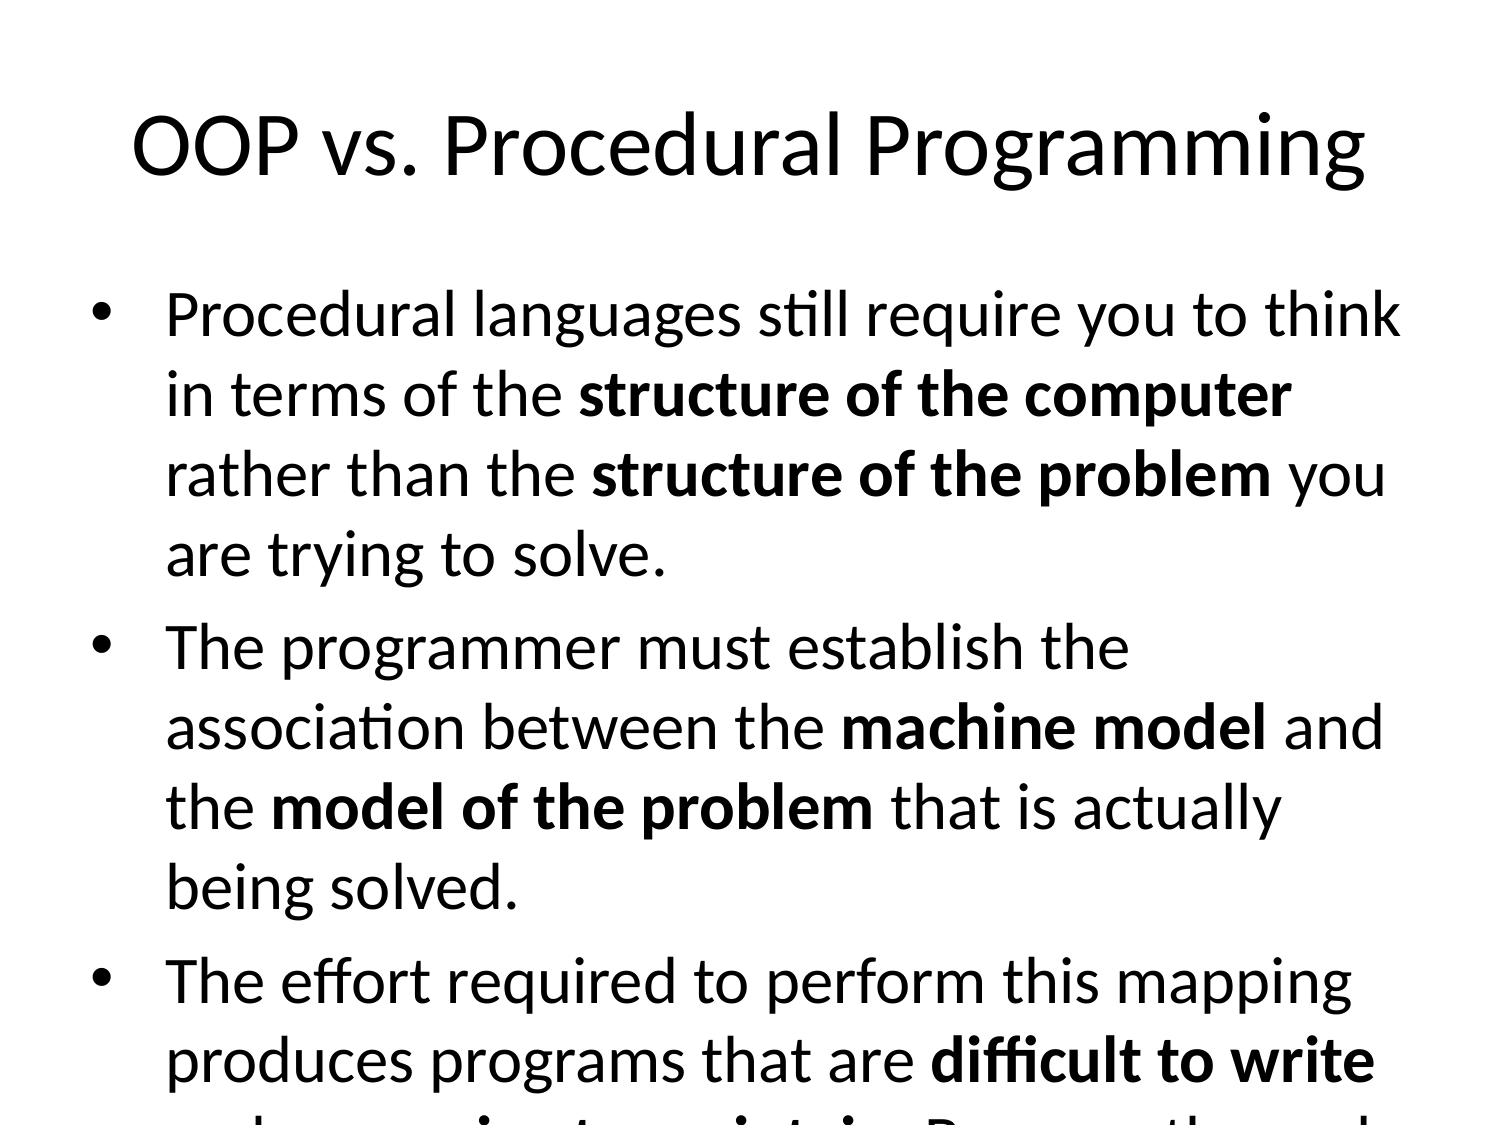

# OOP vs. Procedural Programming
Procedural languages still require you to think in terms of the structure of the computer rather than the structure of the problem you are trying to solve.
The programmer must establish the association between the machine model and the model of the problem that is actually being solved.
The effort required to perform this mapping produces programs that are difficult to write and expensive to maintain. Because the real world thing and their models on the computer are quite different